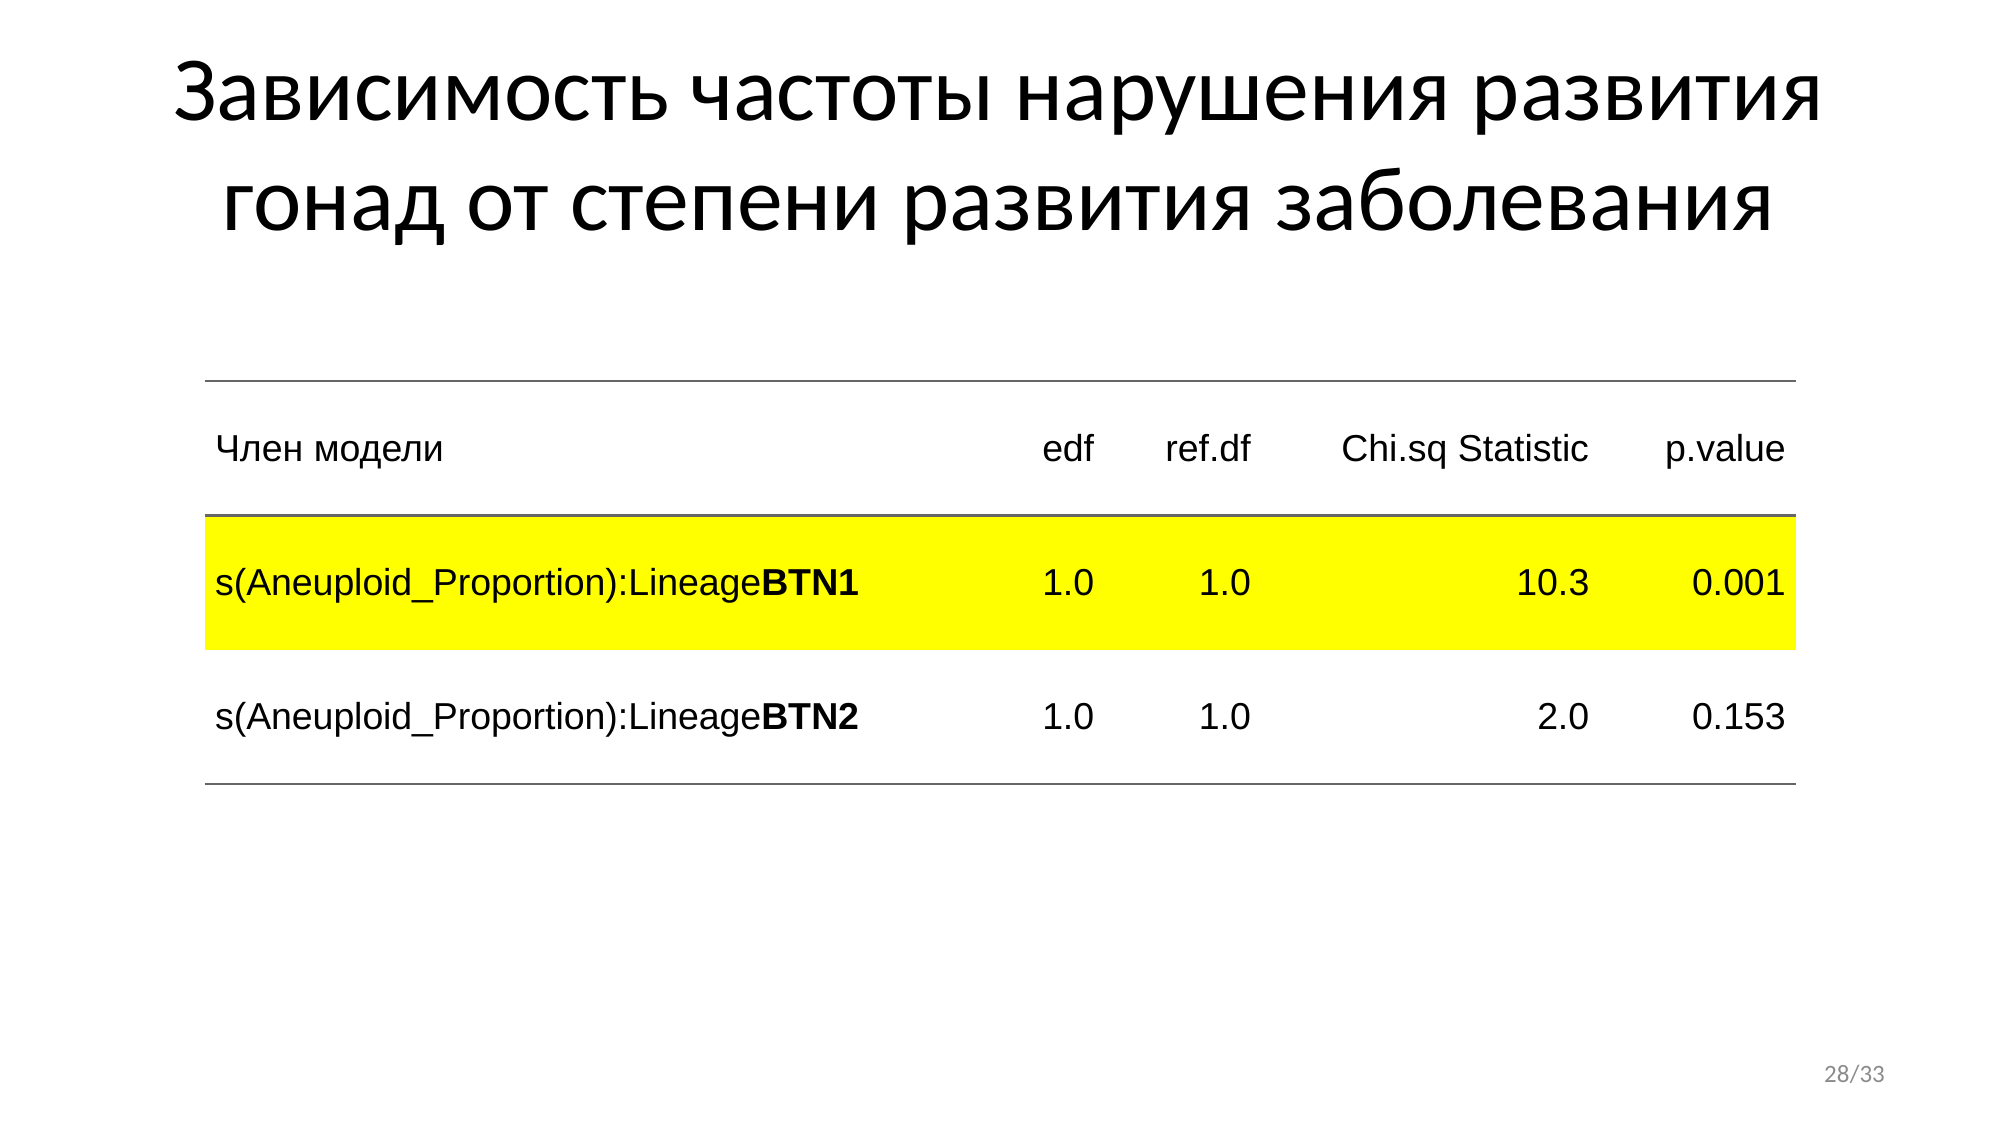

# Зависимость частоты нарушения развития гонад от степени развития заболевания
| Член модели | edf | ref.df | Chi.sq Statistic | p.value |
| --- | --- | --- | --- | --- |
| s(Aneuploid\_Proportion):LineageBTN1 | 1.0 | 1.0 | 10.3 | 0.001 |
| s(Aneuploid\_Proportion):LineageBTN2 | 1.0 | 1.0 | 2.0 | 0.153 |
28/33